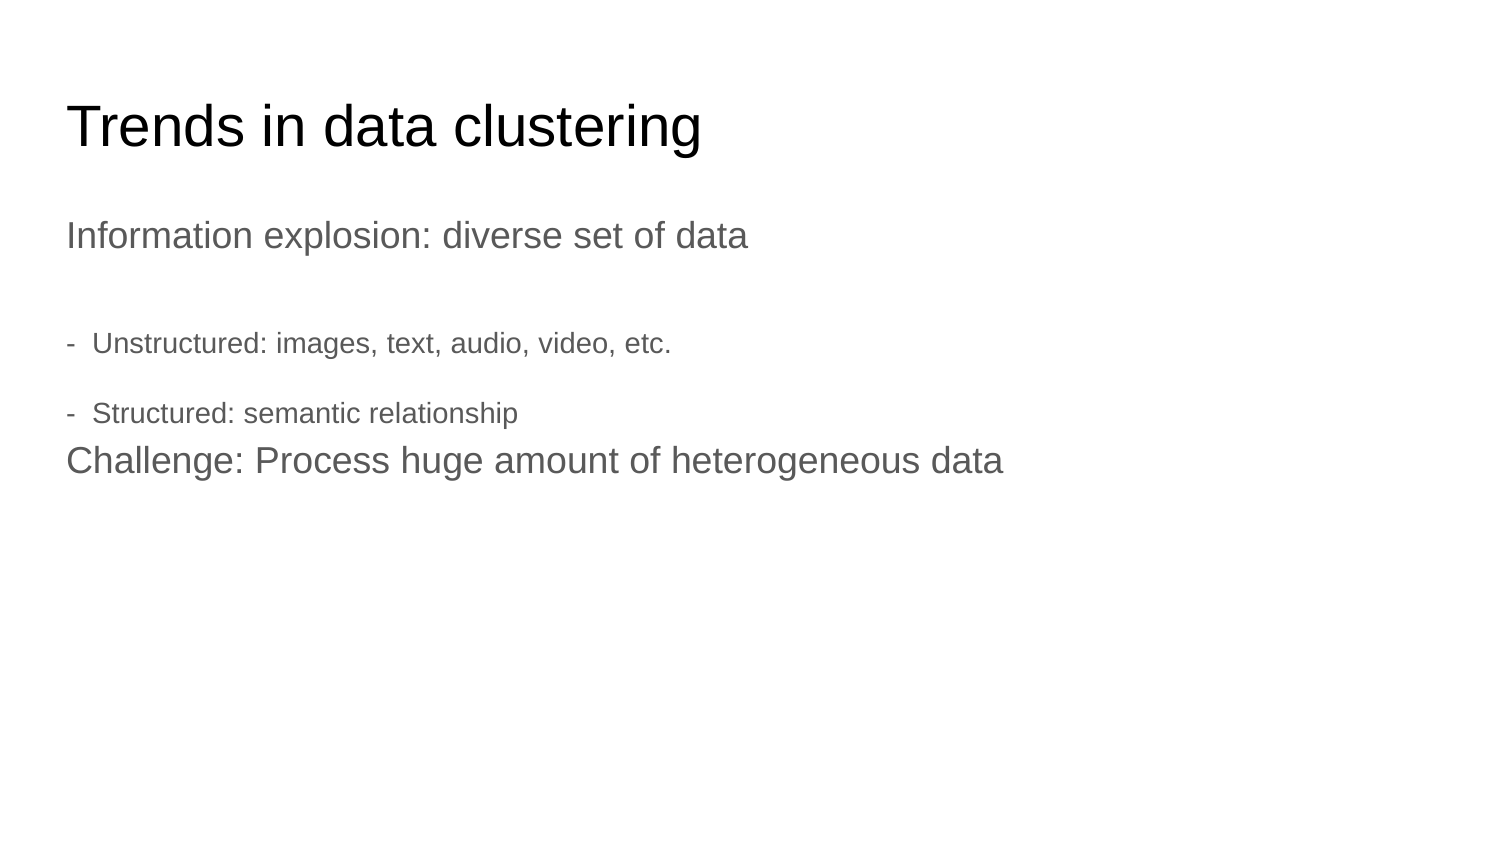

# Trends in data clustering
Information explosion: diverse set of data
-  Unstructured: images, text, audio, video, etc.
-  Structured: semantic relationship
Challenge: Process huge amount of heterogeneous data